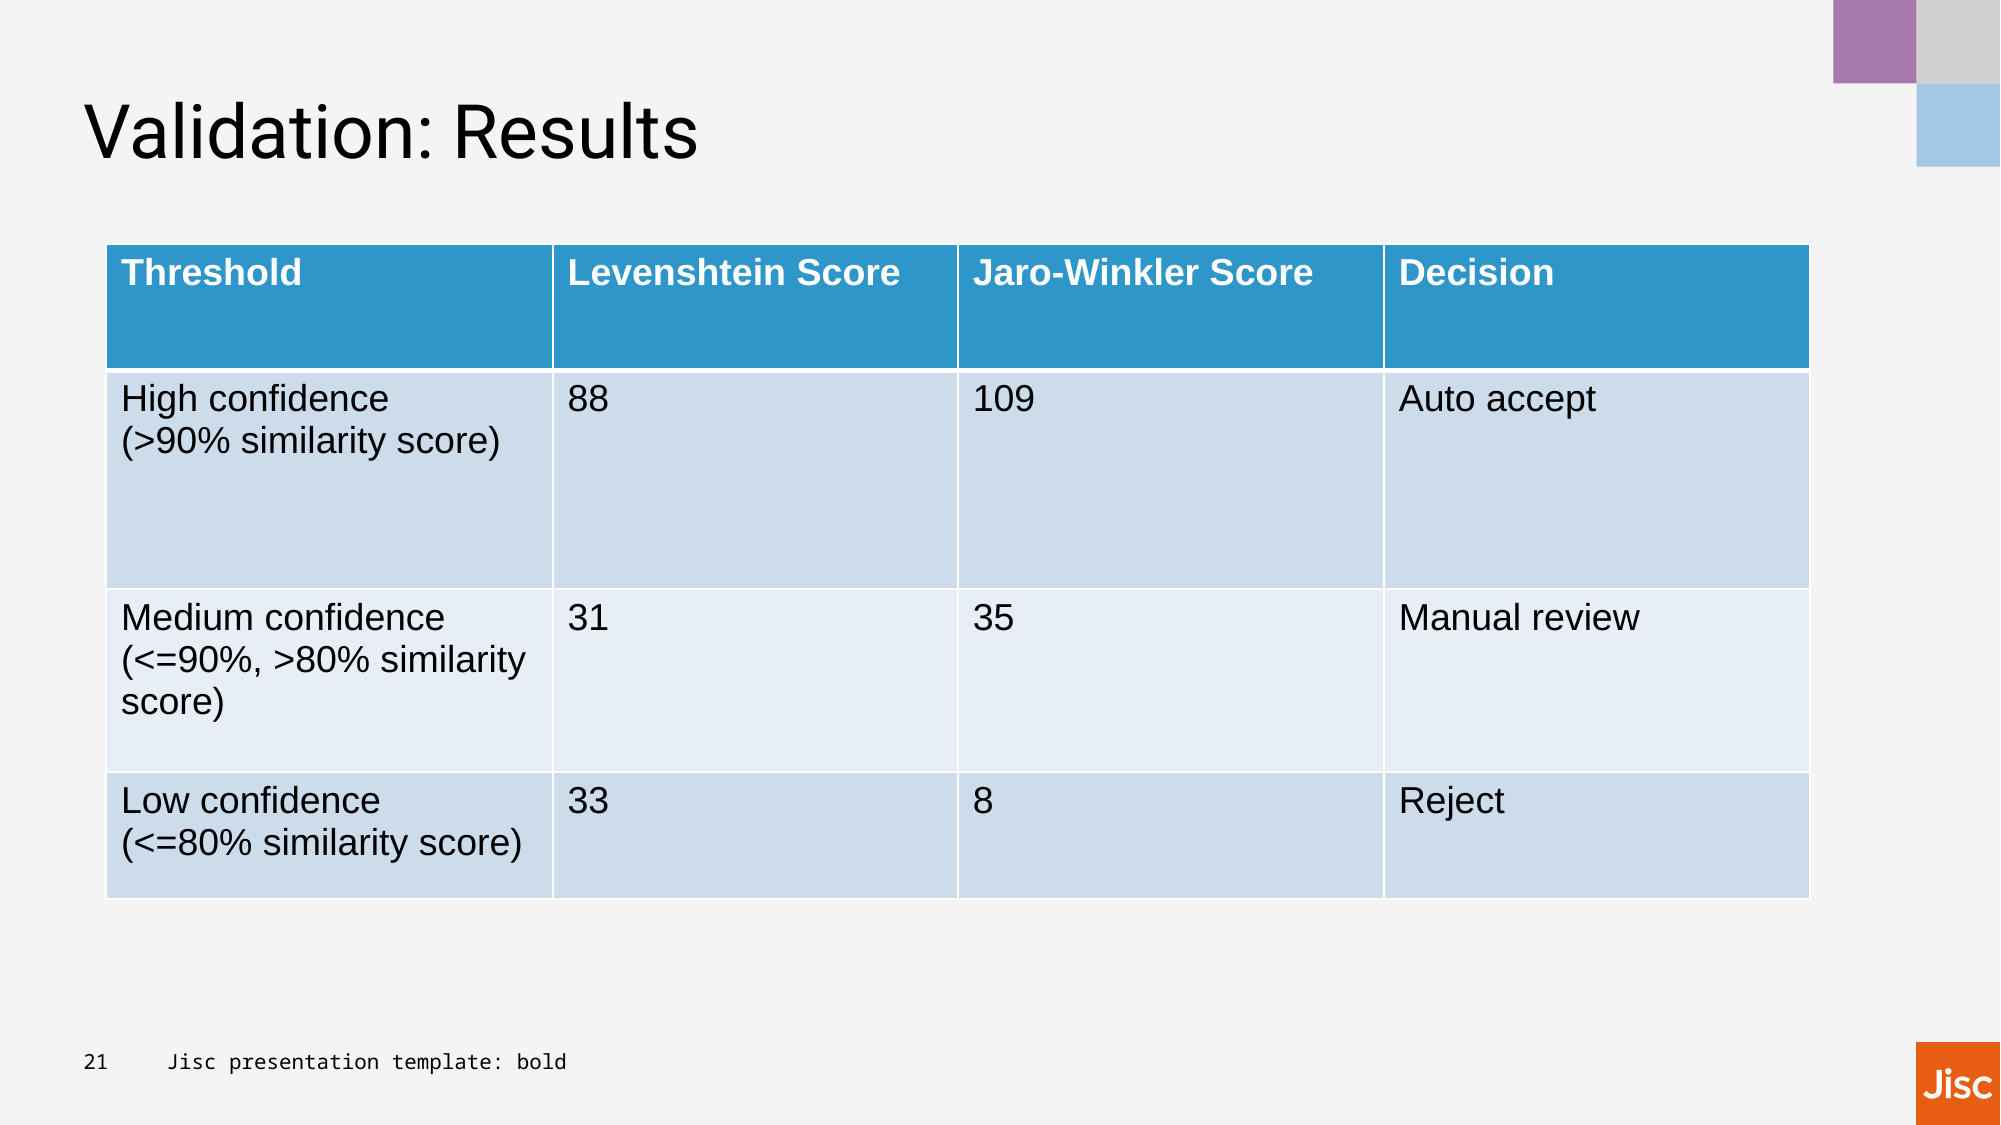

# Validation: Results
| Threshold | Levenshtein Score | Jaro-Winkler Score | Decision |
| --- | --- | --- | --- |
| High confidence (>90% similarity score) | 88 | 109 | Auto accept |
| Medium confidence (<=90%, >80% similarity score) | 31 | 35 | Manual review |
| Low confidence (<=80% similarity score) | 33 | 8 | Reject |
21
Jisc presentation template: bold